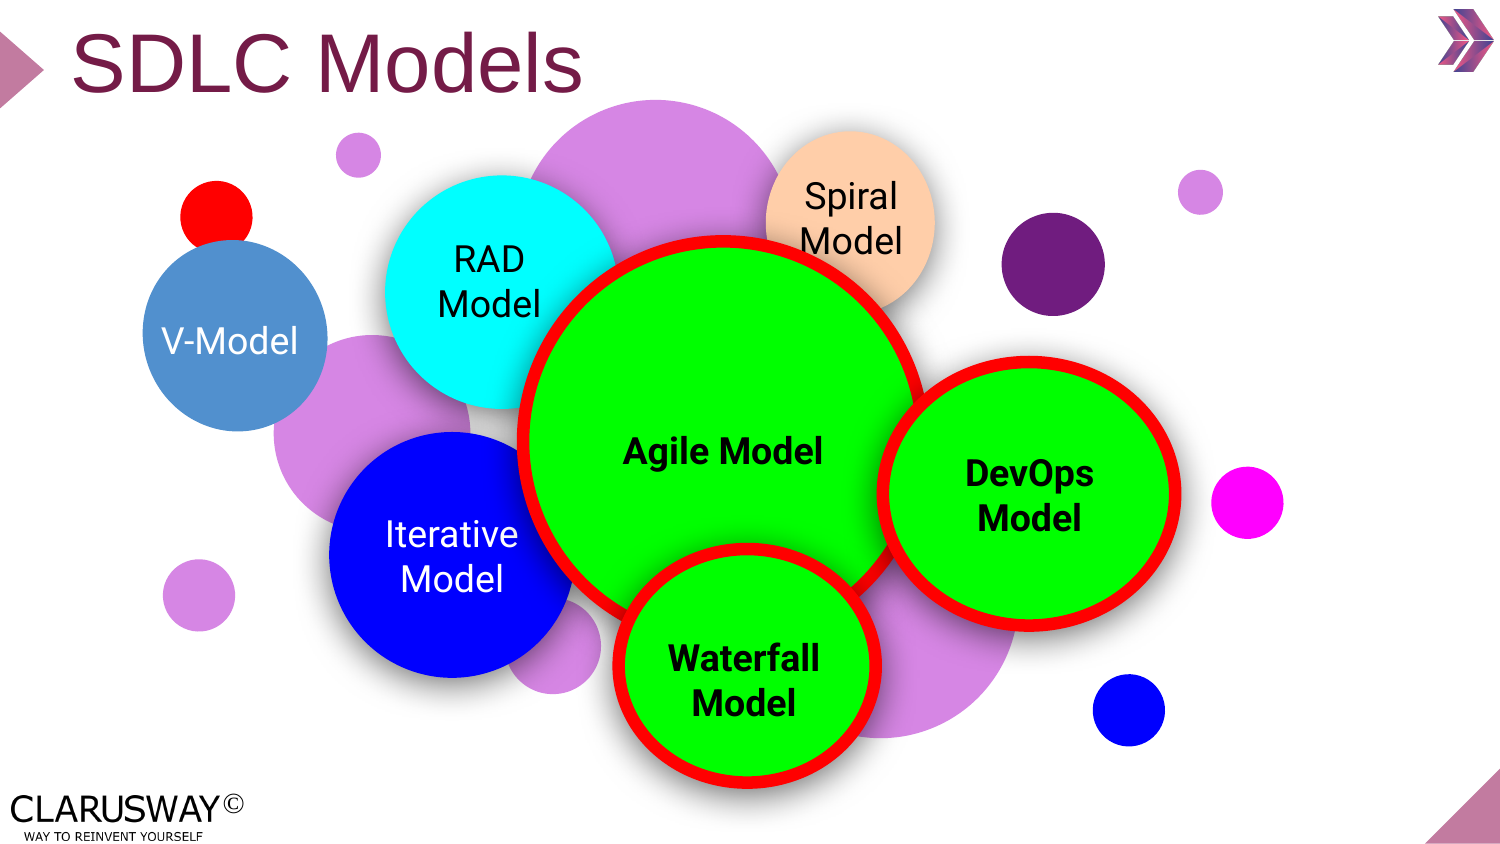

# SDLC Models

Spiral Model

RAD Model

V-Model
Agile Model

DevOps
Model

Iterative Model

Waterfall Model

40